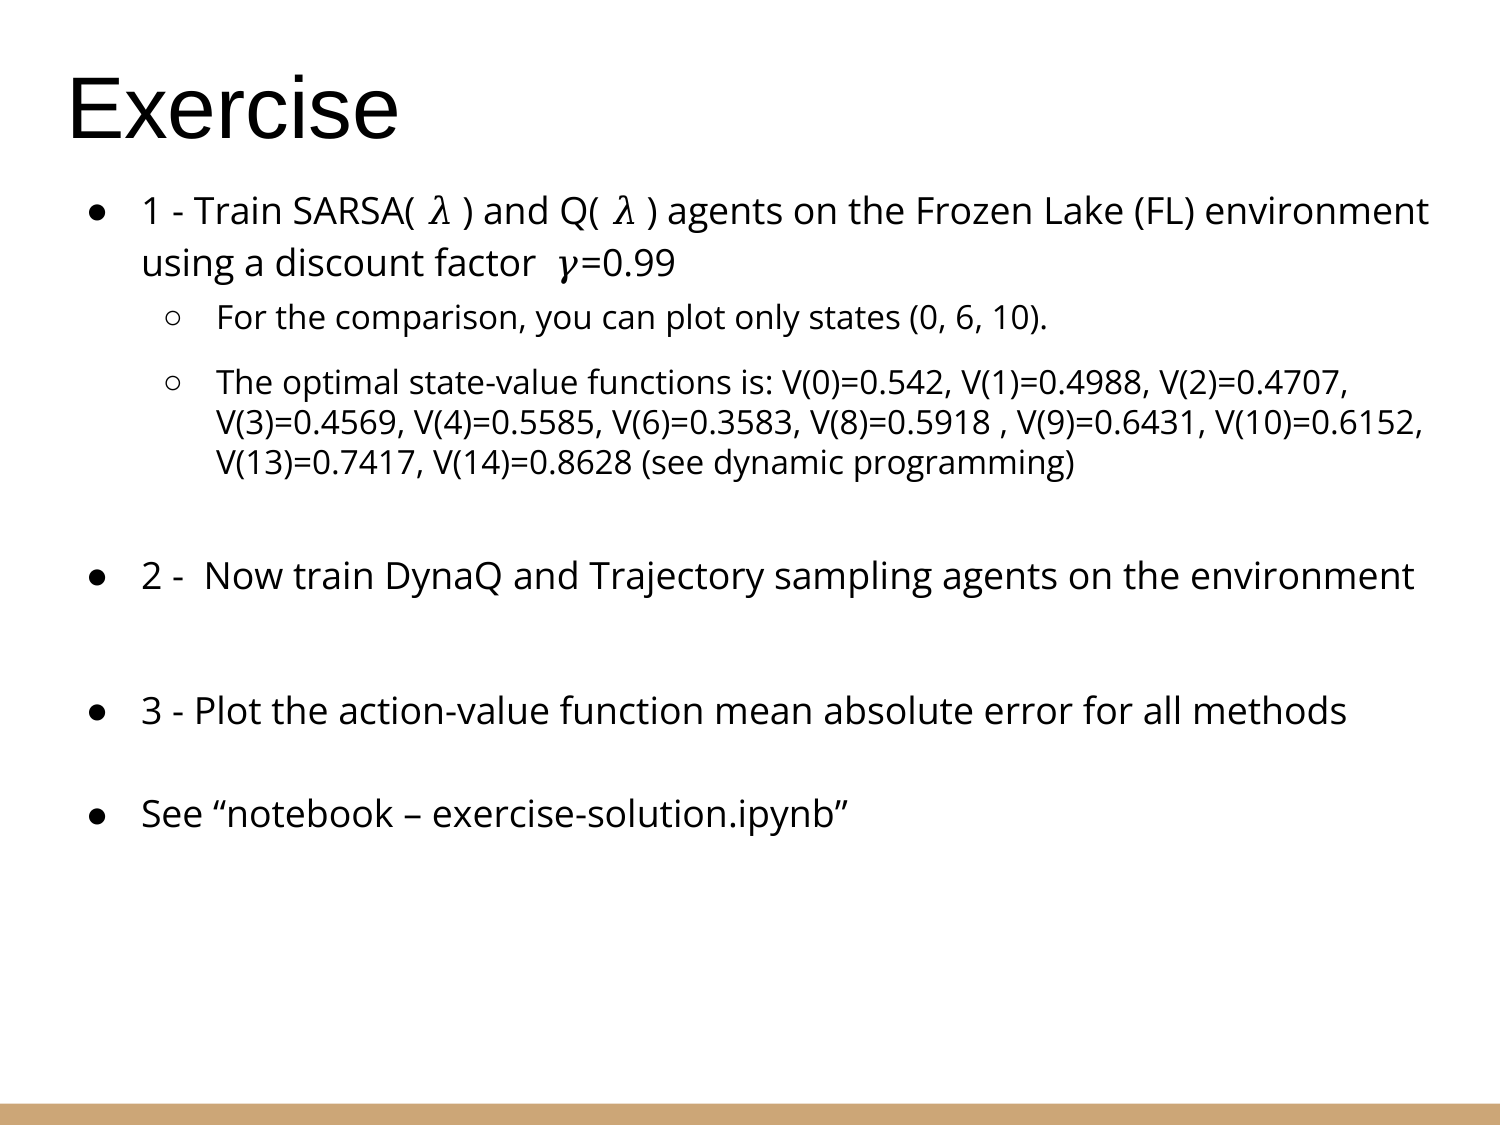

Exercise
1 - Train SARSA( 𝜆 ) and Q( 𝜆 ) agents on the Frozen Lake (FL) environment using a discount factor  𝛾=0.99
For the comparison, you can plot only states (0, 6, 10).
The optimal state-value functions is: V(0)=0.542, V(1)=0.4988, V(2)=0.4707, V(3)=0.4569, V(4)=0.5585, V(6)=0.3583, V(8)=0.5918 , V(9)=0.6431, V(10)=0.6152, V(13)=0.7417, V(14)=0.8628 (see dynamic programming)

2 -  Now train DynaQ and Trajectory sampling agents on the environment

3 - Plot the action-value function mean absolute error for all methods

See “notebook – exercise-solution.ipynb”